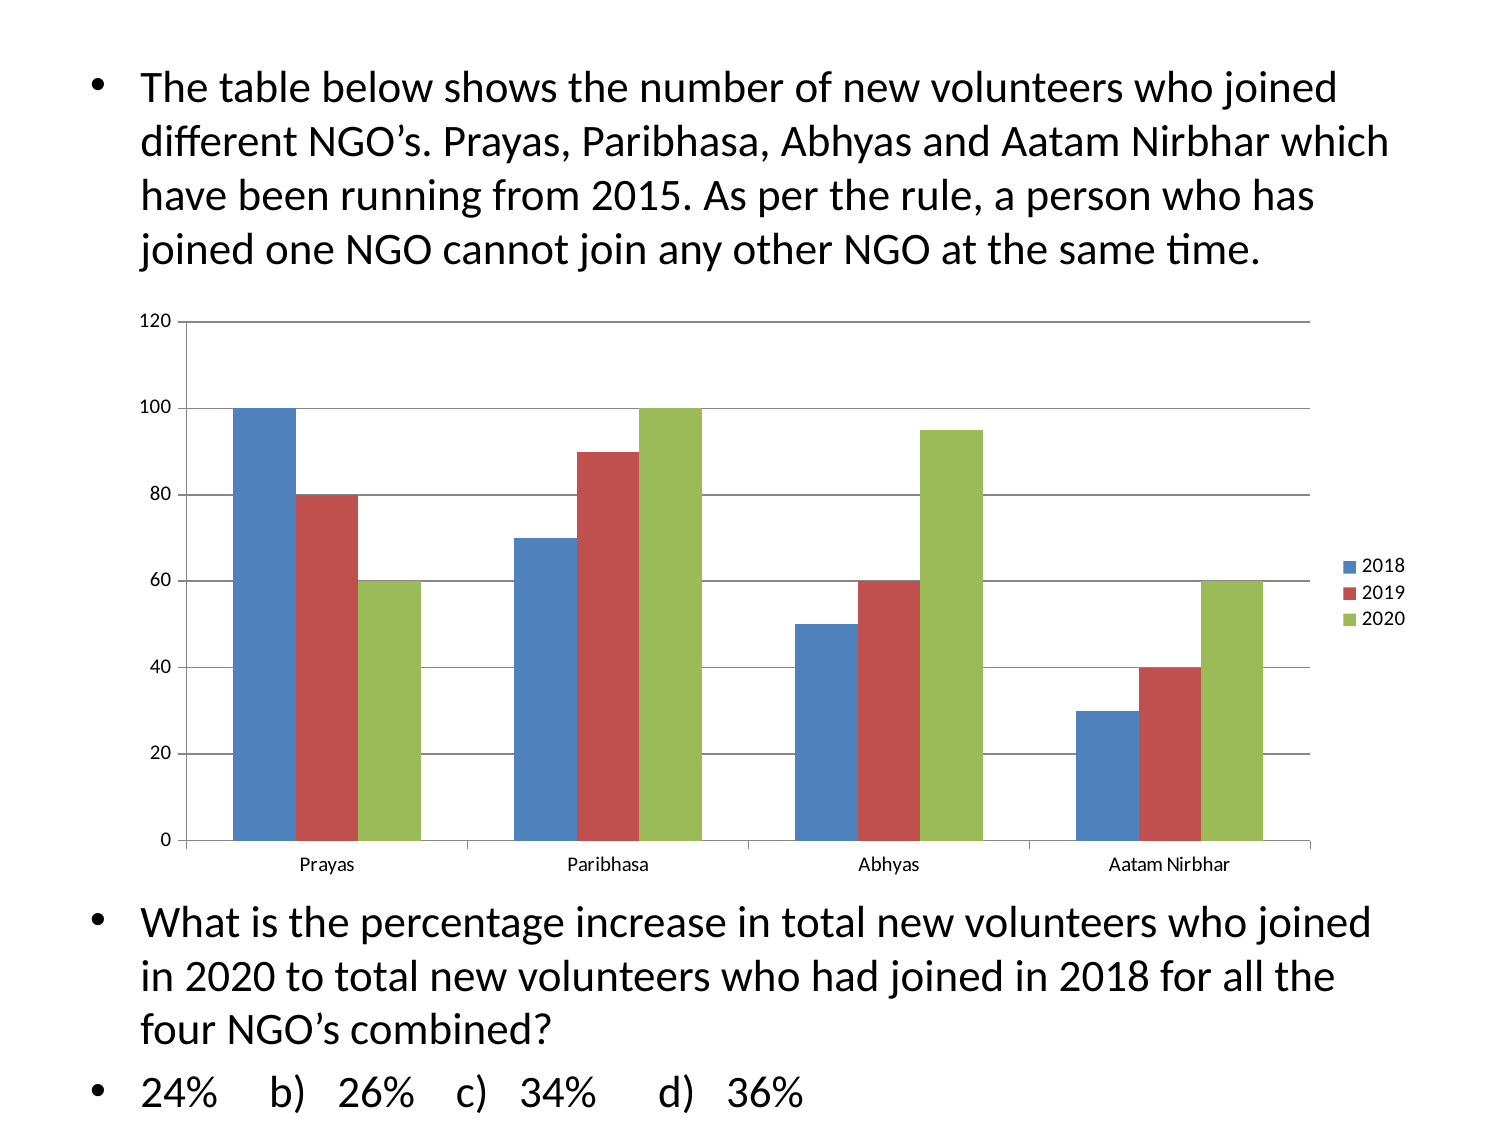

The table below shows the number of new volunteers who joined different NGO’s. Prayas, Paribhasa, Abhyas and Aatam Nirbhar which have been running from 2015. As per the rule, a person who has joined one NGO cannot join any other NGO at the same time.

What is the percentage increase in total new volunteers who joined in 2020 to total new volunteers who had joined in 2018 for all the four NGO’s combined?
24%     b)   26%    c)   34%      d)   36%

### Chart

| Category | 2018 | 2019 | 2020 |
|---|---|---|---|
| Prayas | 100.0 | 80.0 | 60.0 |
| Paribhasa | 70.0 | 90.0 | 100.0 |
| Abhyas | 50.0 | 60.0 | 95.0 |
| Aatam Nirbhar | 30.0 | 40.0 | 60.0 |